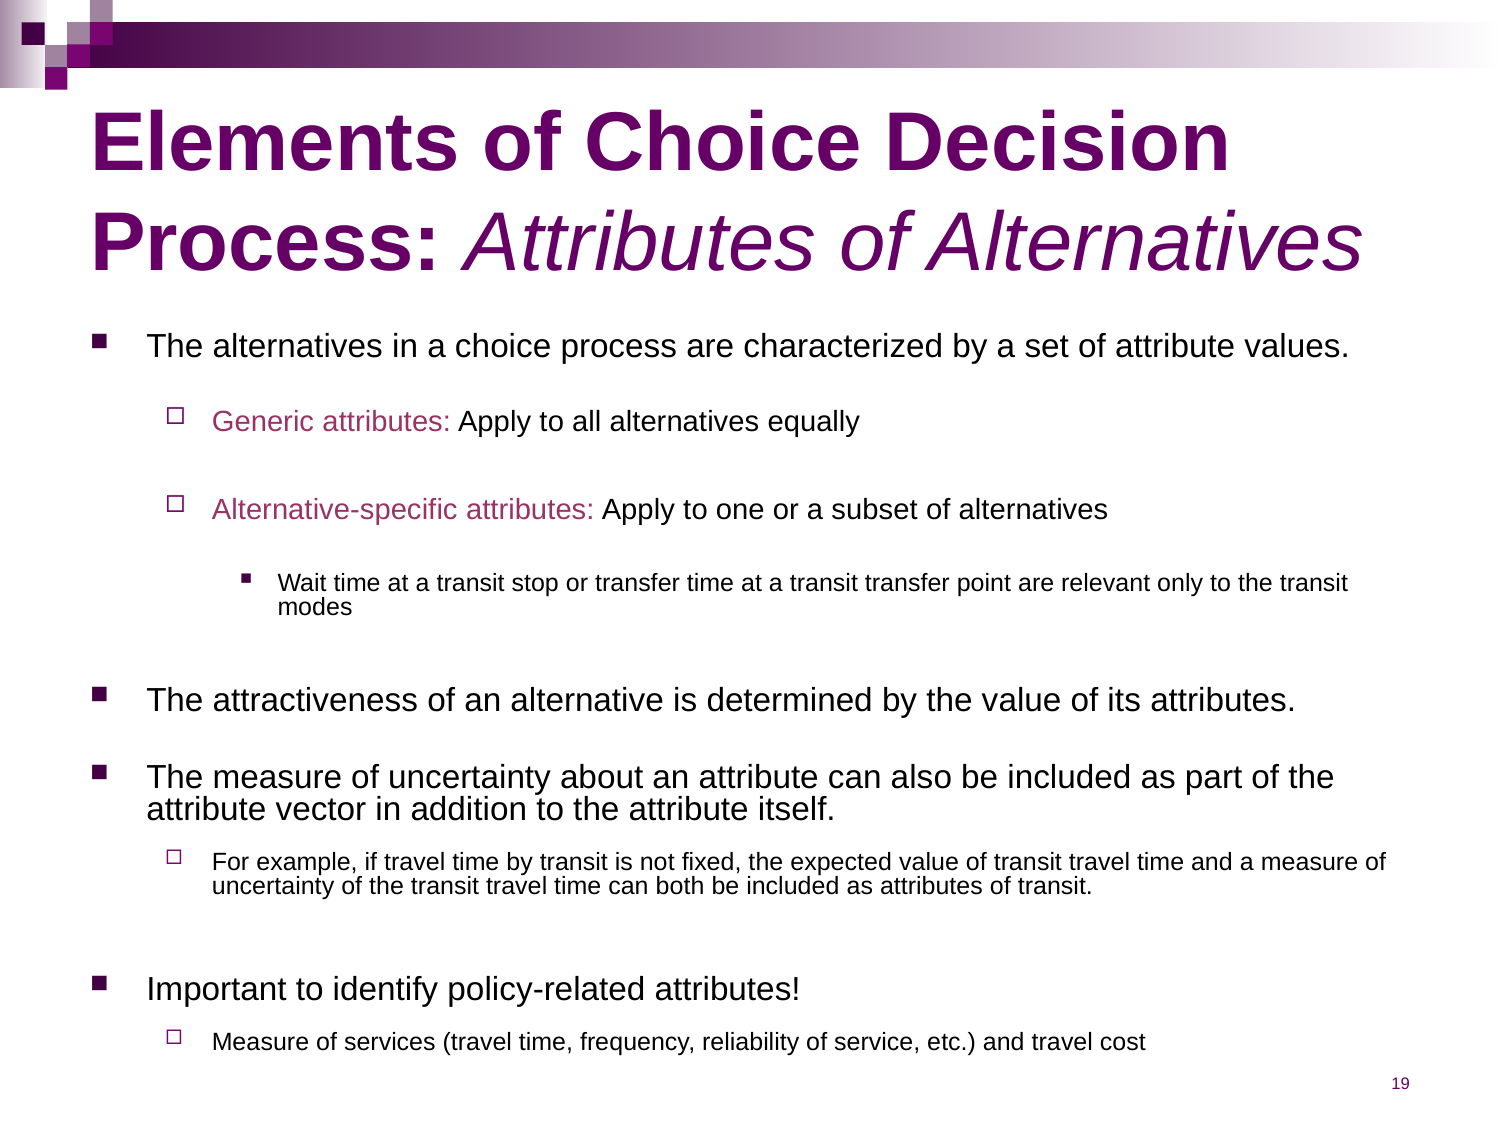

# Elements of Choice Decision Process: Attributes of Alternatives
The alternatives in a choice process are characterized by a set of attribute values.

Generic attributes: Apply to all alternatives equally

Alternative-specific attributes: Apply to one or a subset of alternatives

Wait time at a transit stop or transfer time at a transit transfer point are relevant only to the transit modes

The attractiveness of an alternative is determined by the value of its attributes.

The measure of uncertainty about an attribute can also be included as part of the attribute vector in addition to the attribute itself.

For example, if travel time by transit is not fixed, the expected value of transit travel time and a measure of uncertainty of the transit travel time can both be included as attributes of transit.

Important to identify policy-related attributes!

Measure of services (travel time, frequency, reliability of service, etc.) and travel cost

19